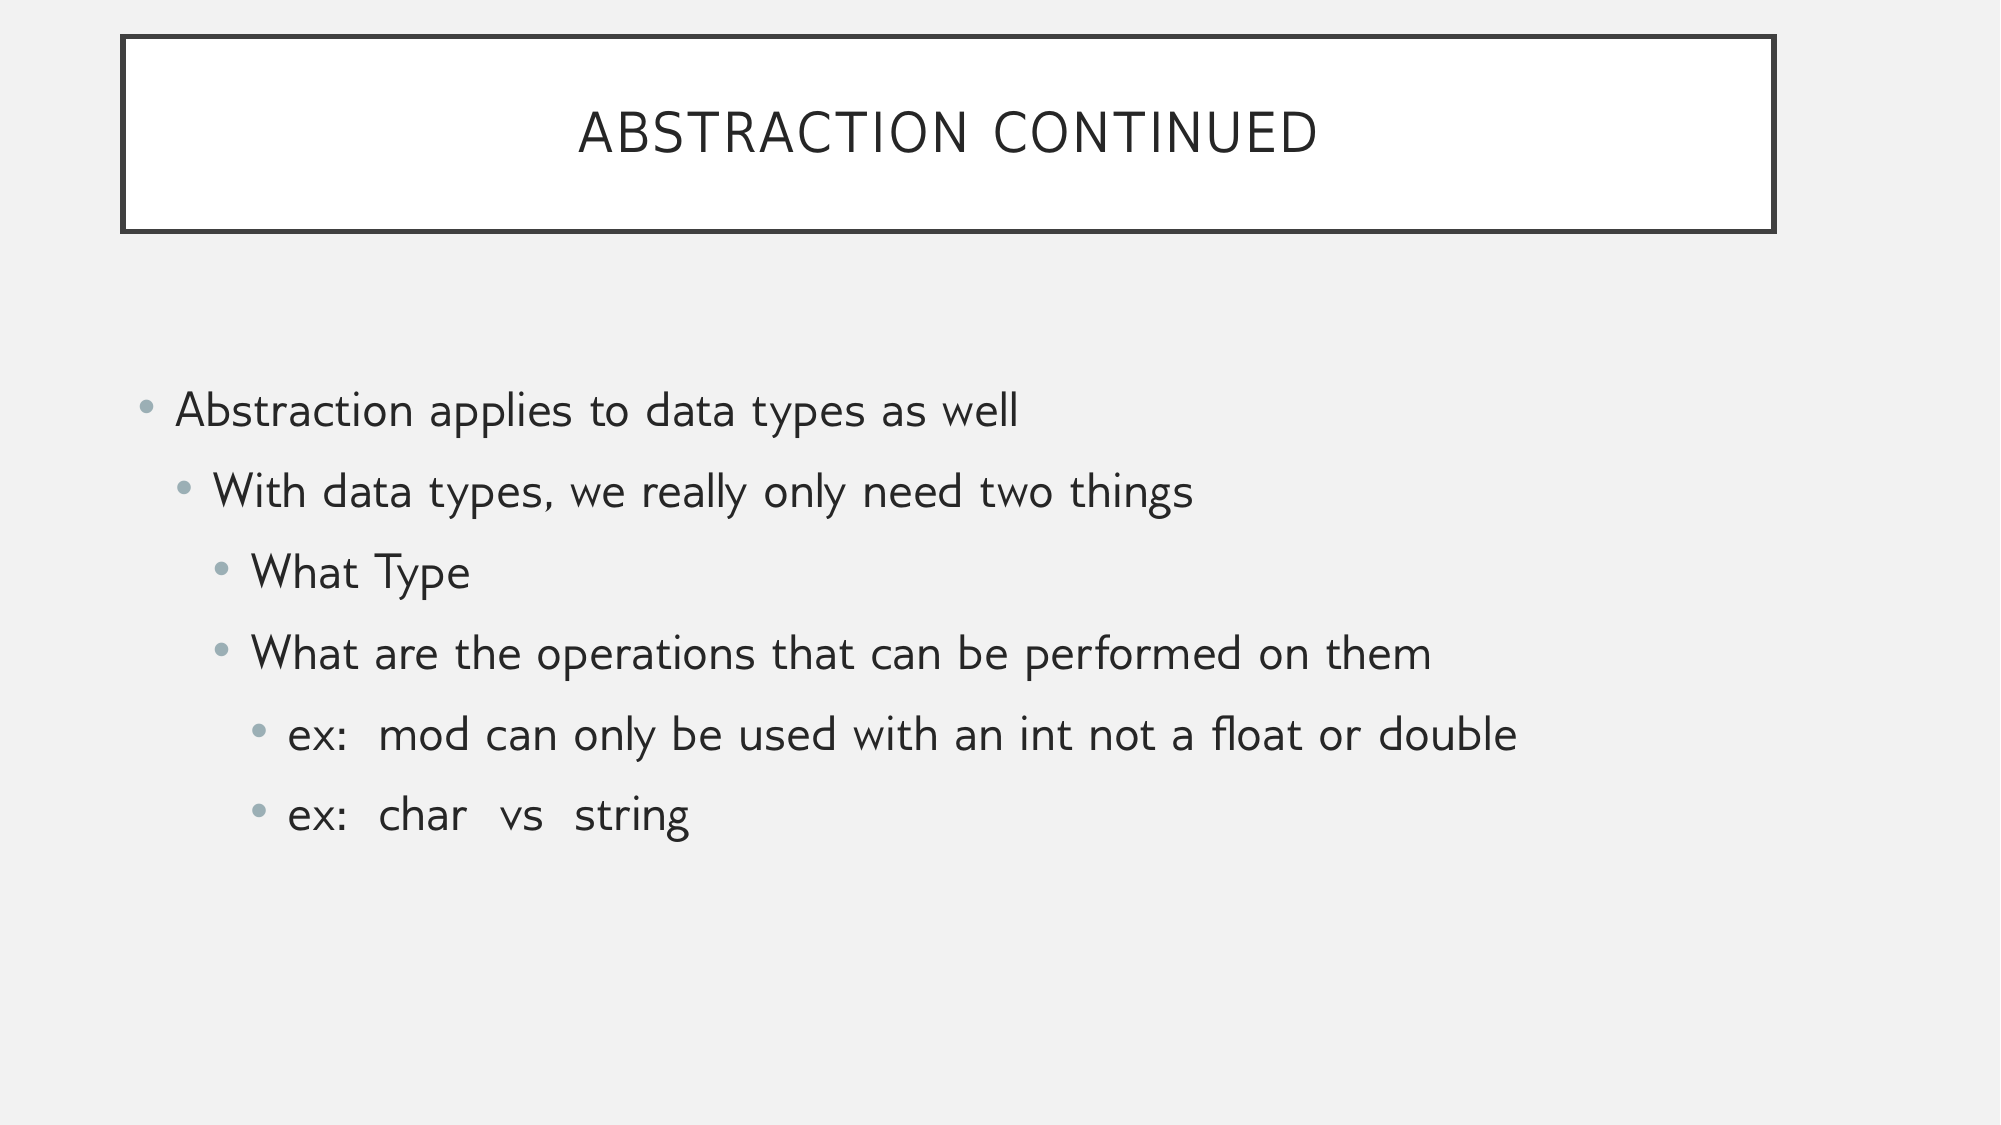

# Abstraction continued
Abstraction applies to data types as well
With data types, we really only need two things
What Type
What are the operations that can be performed on them
ex:  mod can only be used with an int not a float or double
ex:  char  vs  string